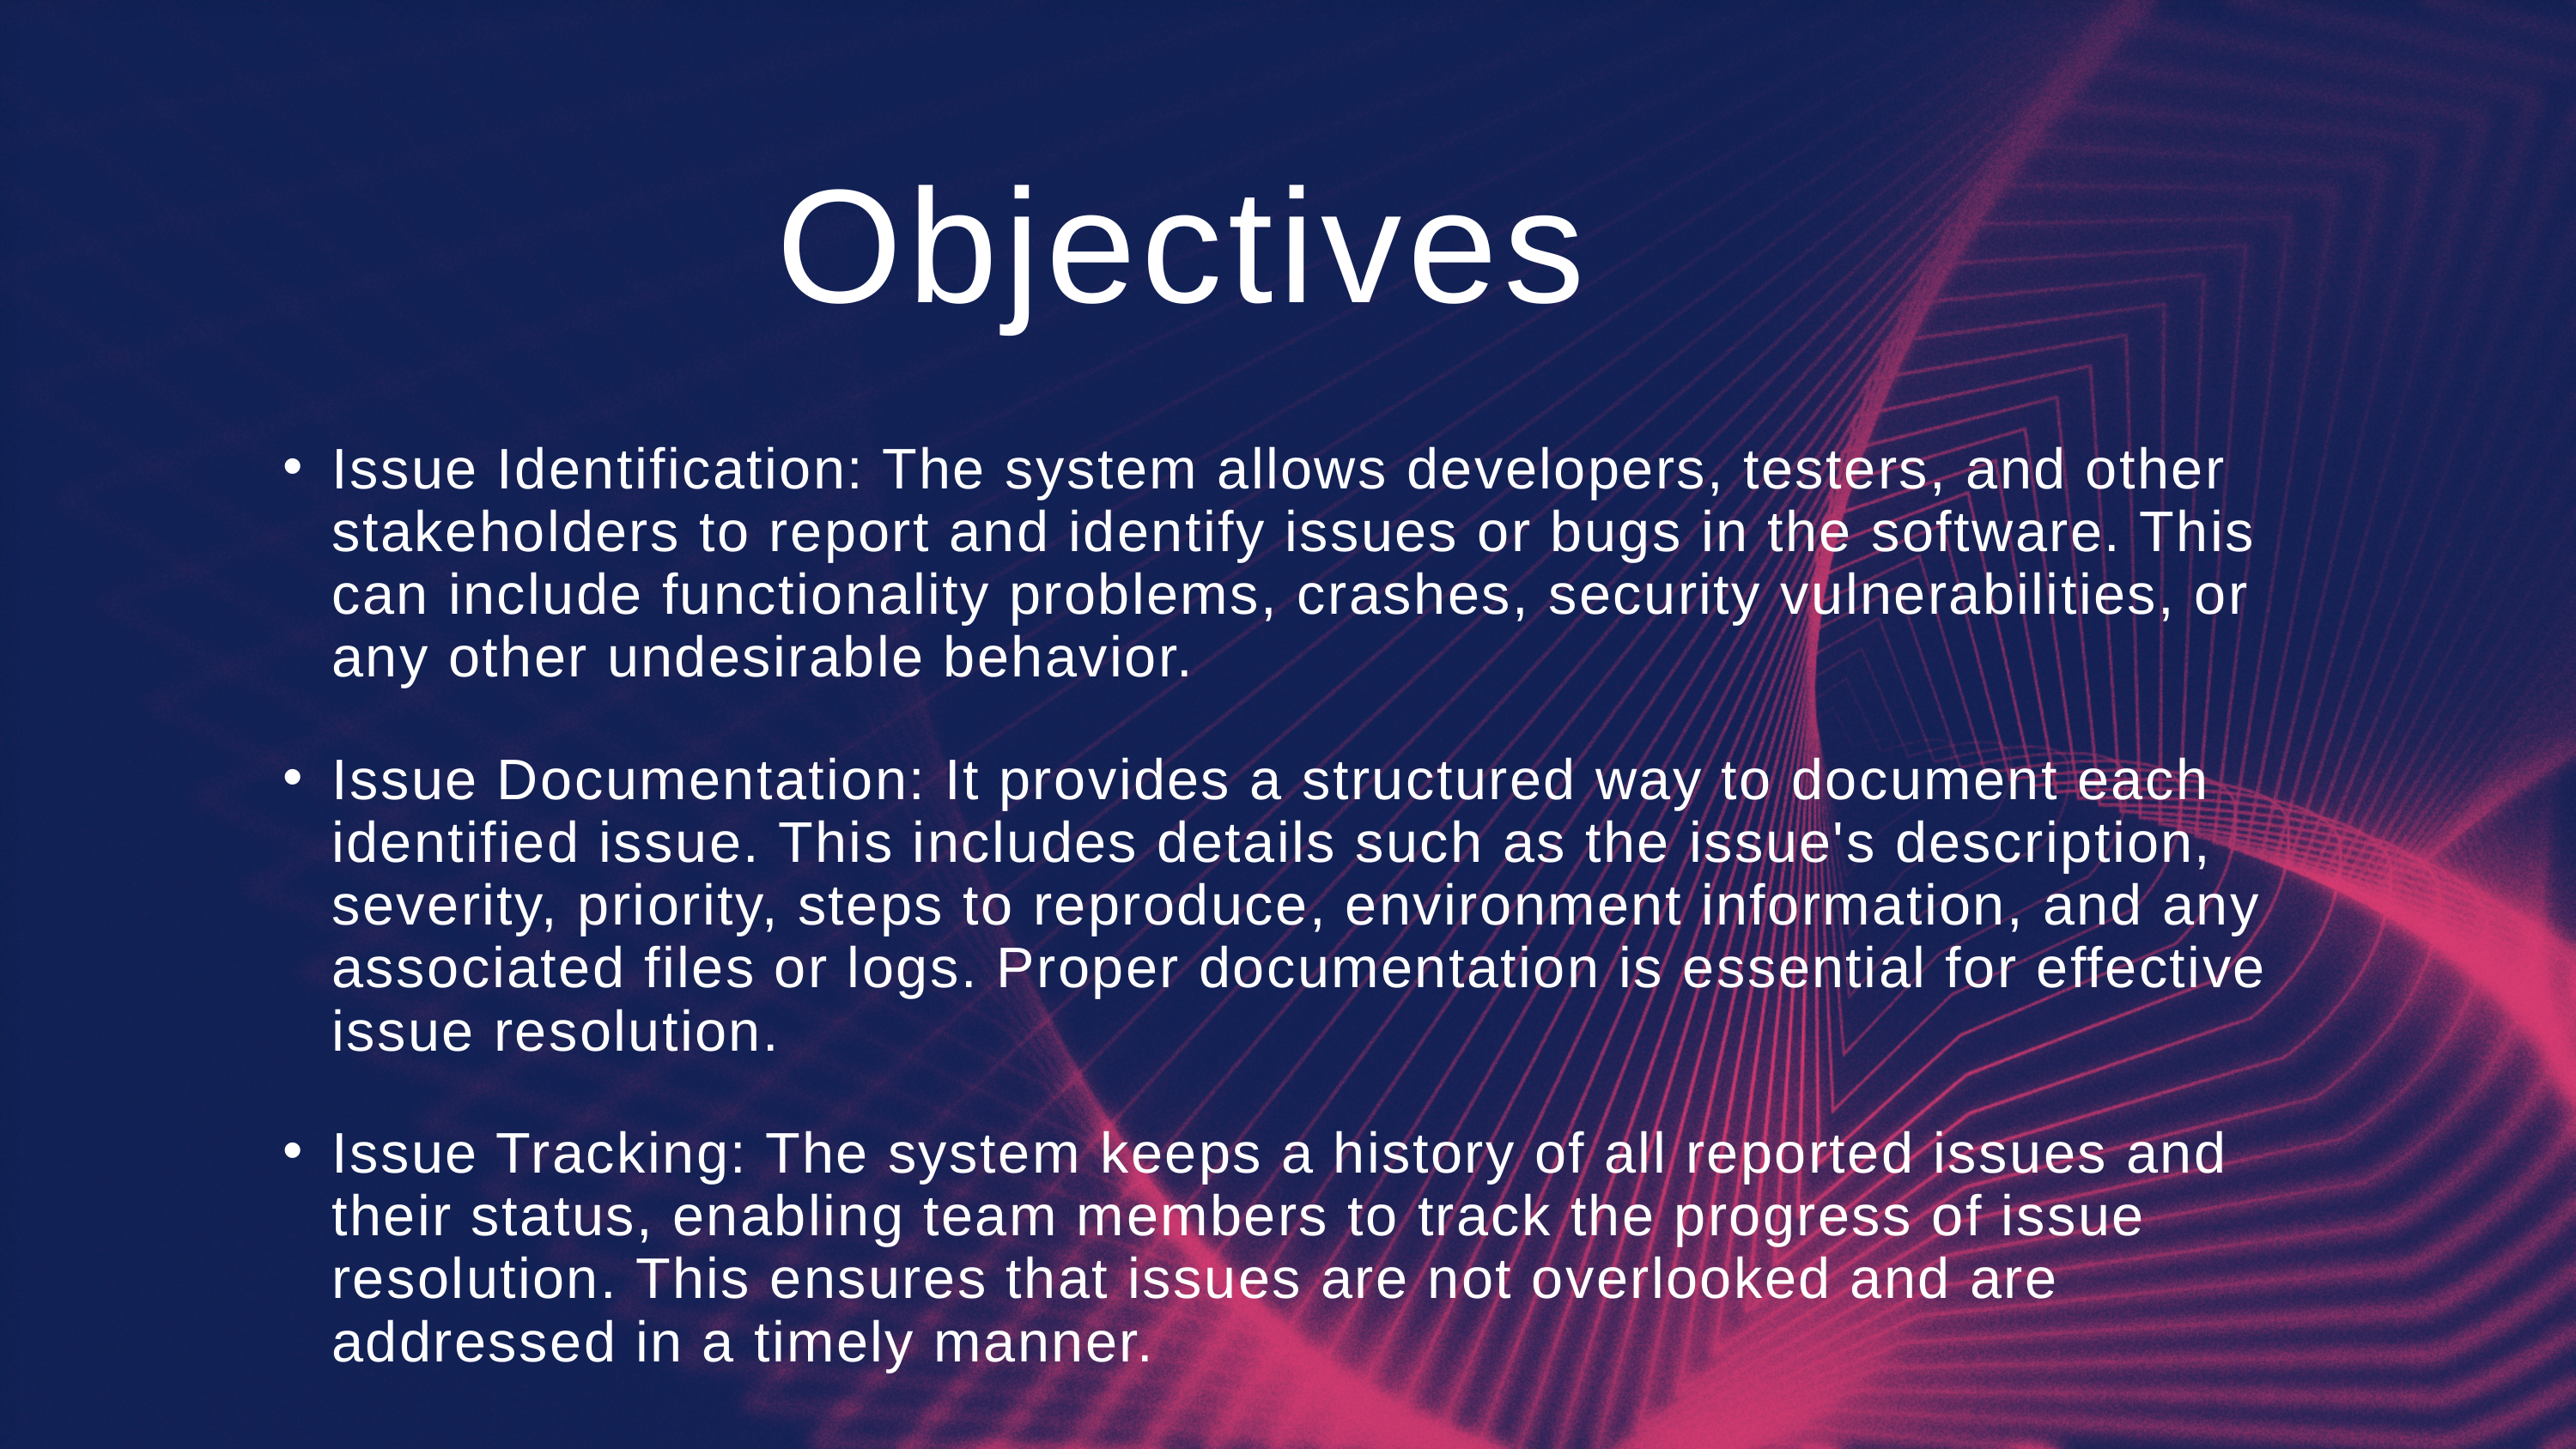

Objectives
Issue Identification: The system allows developers, testers, and other stakeholders to report and identify issues or bugs in the software. This can include functionality problems, crashes, security vulnerabilities, or any other undesirable behavior.

Issue Documentation: It provides a structured way to document each identified issue. This includes details such as the issue's description, severity, priority, steps to reproduce, environment information, and any associated files or logs. Proper documentation is essential for effective issue resolution.

Issue Tracking: The system keeps a history of all reported issues and their status, enabling team members to track the progress of issue resolution. This ensures that issues are not overlooked and are addressed in a timely manner.